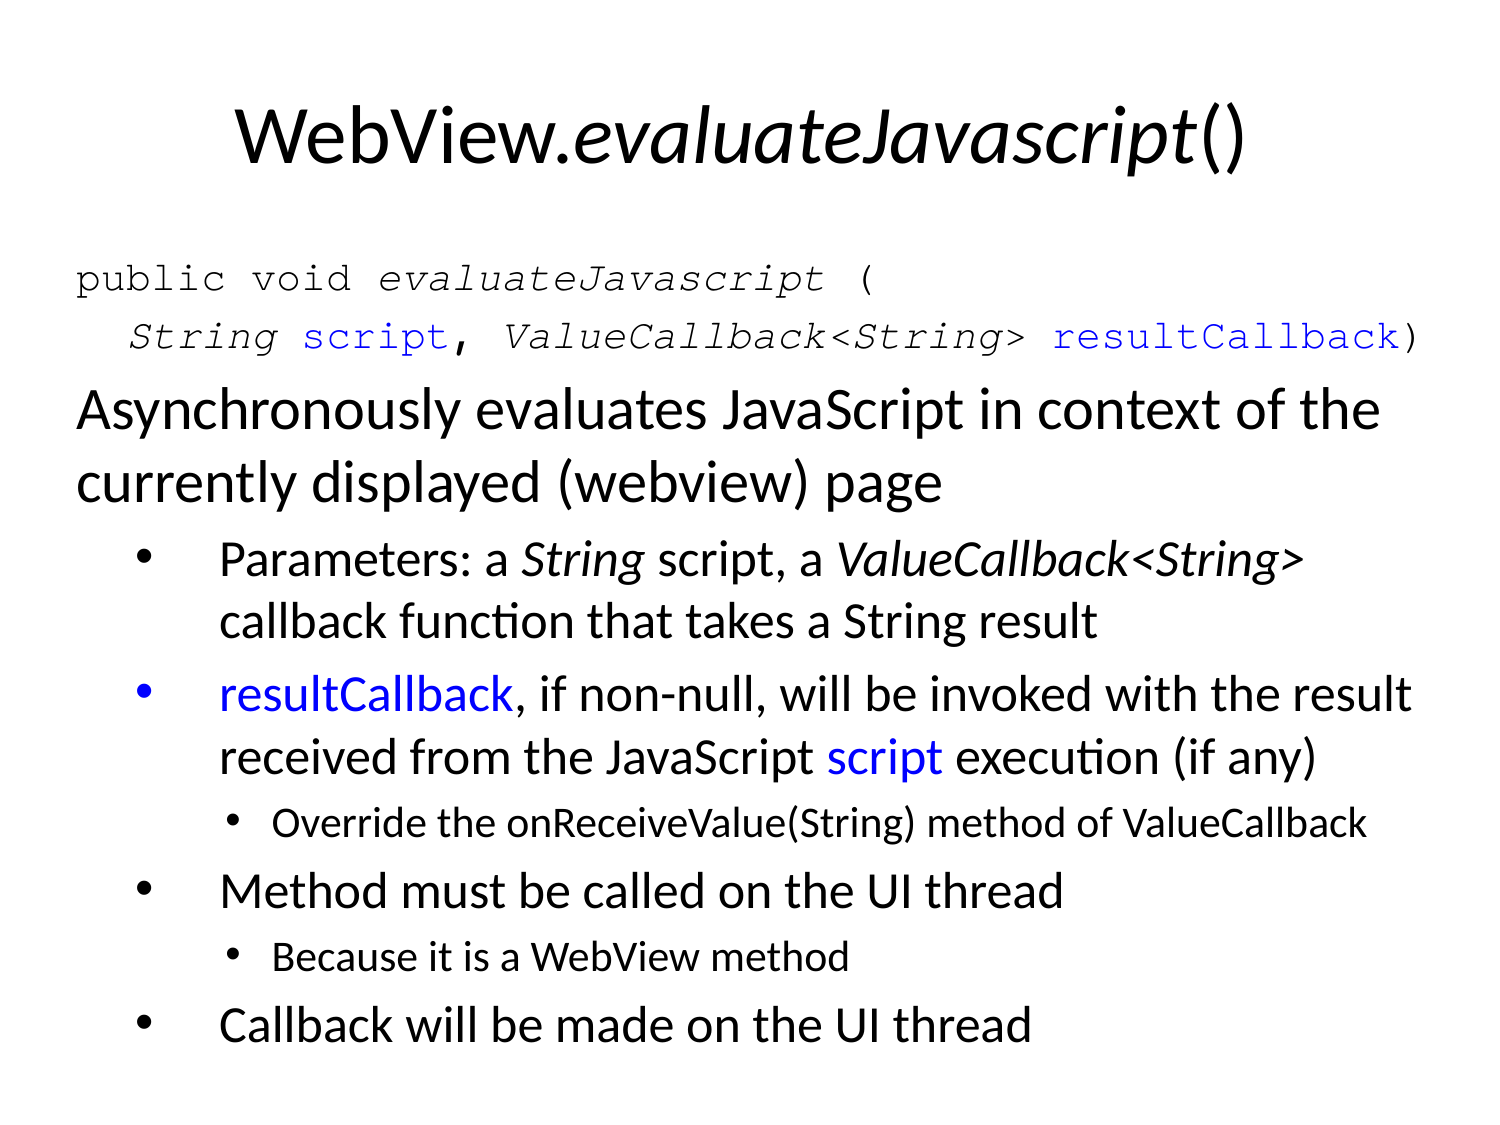

# WebView.evaluateJavascript()
public void evaluateJavascript (
  String script, ValueCallback<String> resultCallback)
Asynchronously evaluates JavaScript in context of the currently displayed (webview) page
Parameters: a String script, a ValueCallback<String> callback function that takes a String result
resultCallback, if non-null, will be invoked with the result received from the JavaScript script execution (if any)
Override the onReceiveValue(String) method of ValueCallback
Method must be called on the UI thread
Because it is a WebView method
Callback will be made on the UI thread